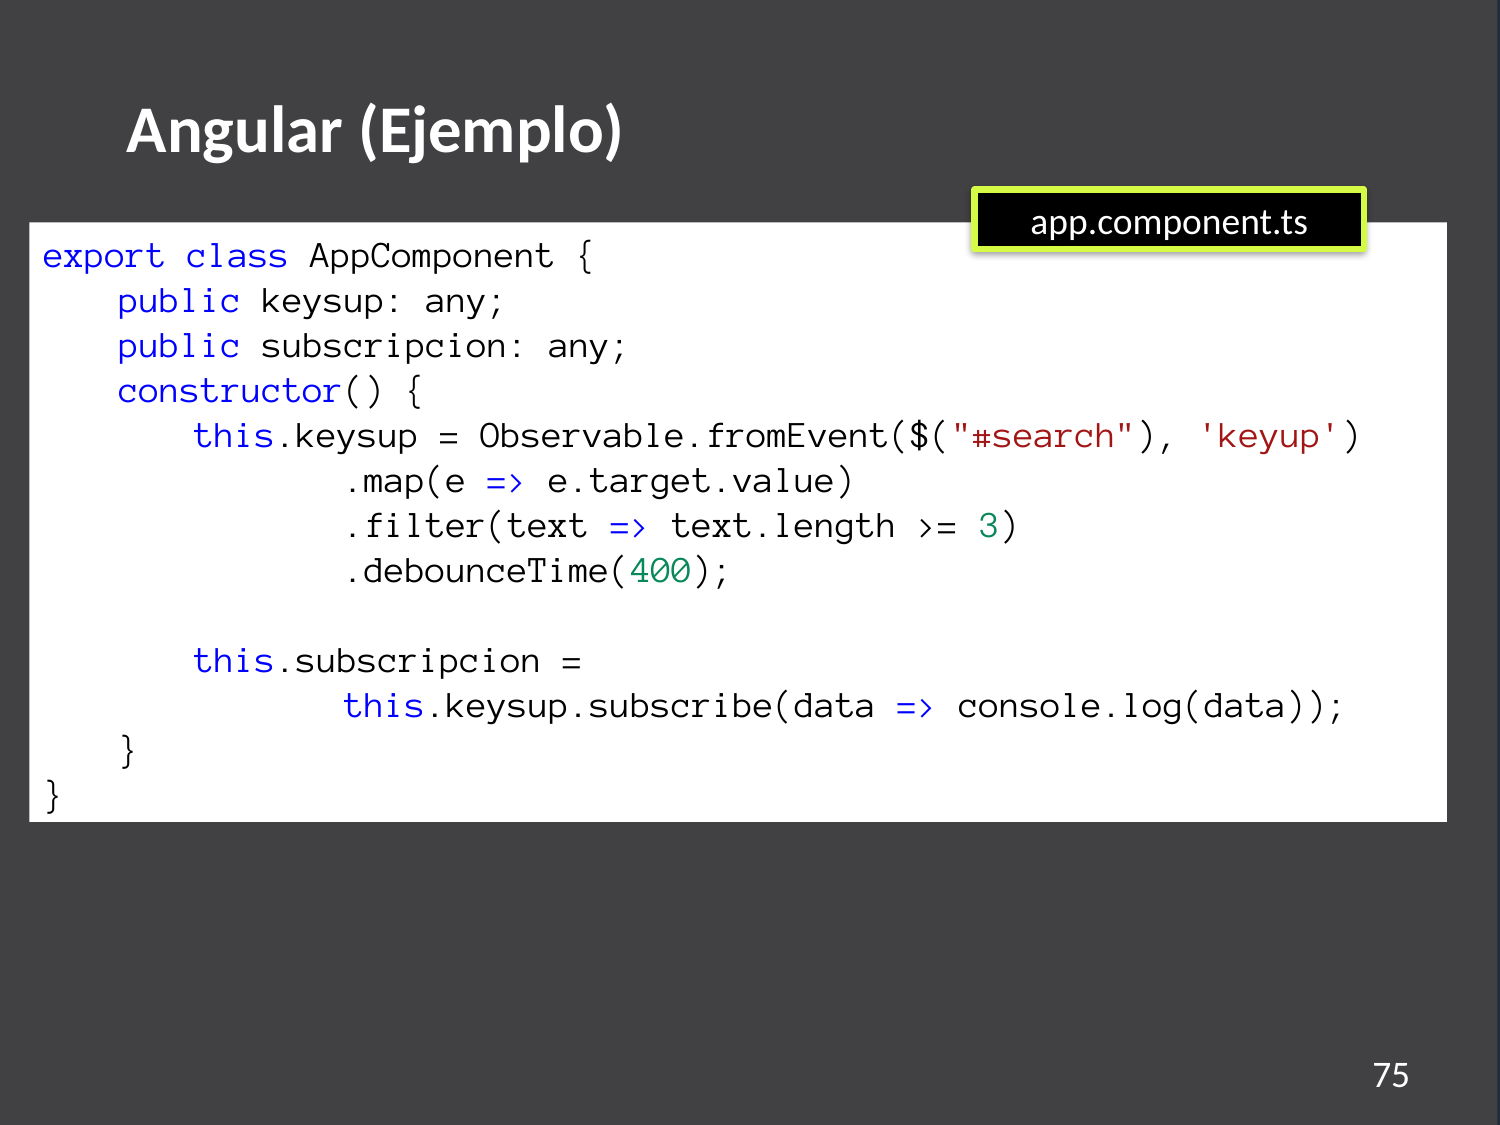

Angular (Ejemplo)
app.component.ts
export class AppComponent {
public keysup: any;
public subscripcion: any;
constructor() {
this.keysup = Observable.fromEvent($("#search"), 'keyup')
	.map(e => e.target.value)
		.filter(text => text.length >= 3)
		.debounceTime(400);

this.subscripcion =
	this.keysup.subscribe(data => console.log(data));
}
}

75